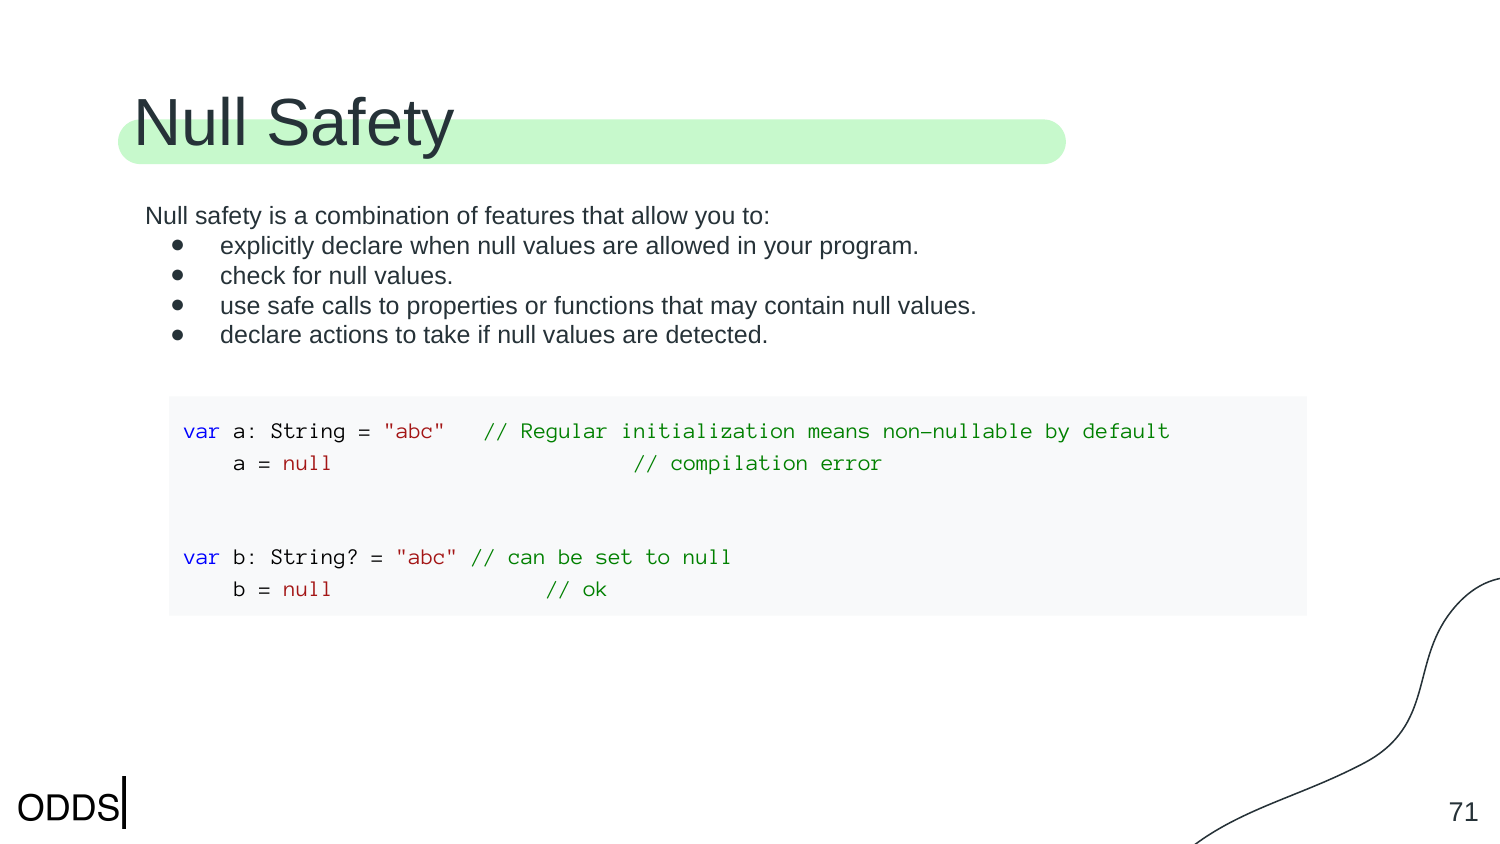

# Null Safety
Null safety is a combination of features that allow you to:
explicitly declare when null values are allowed in your program.
check for null values.
use safe calls to properties or functions that may contain null values.
declare actions to take if null values are detected.
var a: String = "abc" 	// Regular initialization means non-nullable by default
    a = null 		// compilation error
var b: String? = "abc" // can be set to null
    b = null 	     // ok
71